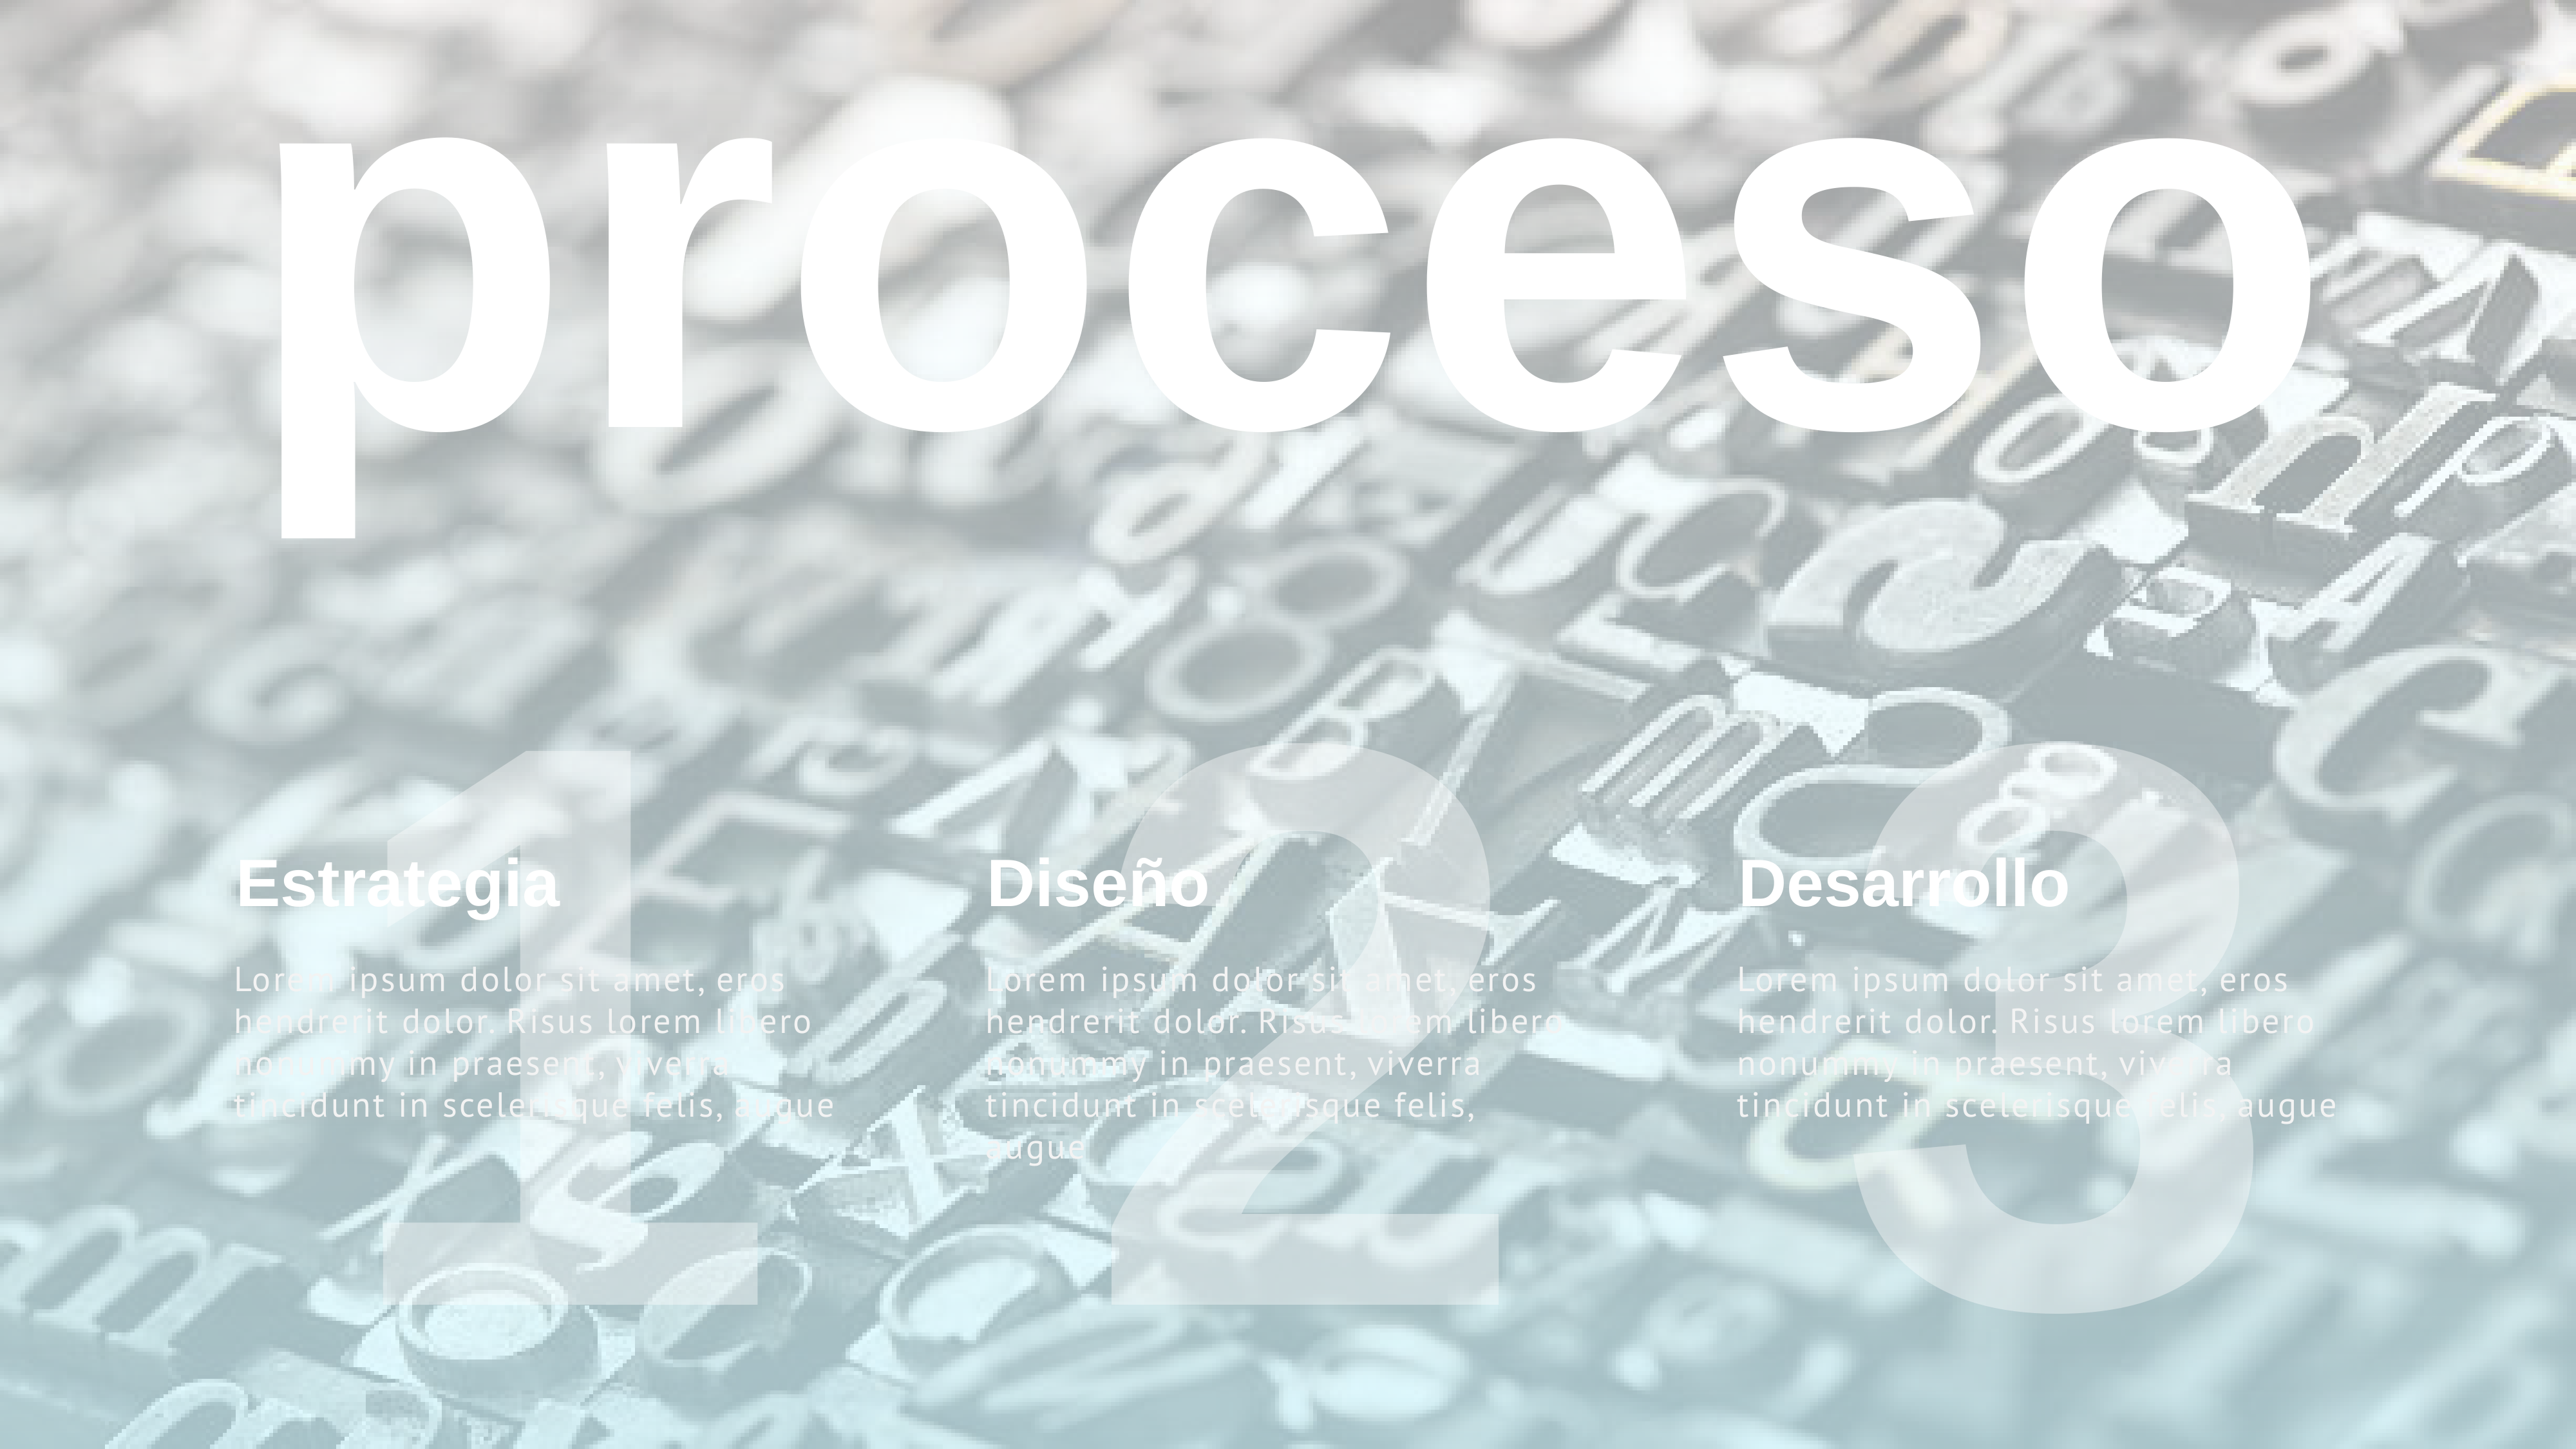

proceso
1
Estrategia
Lorem ipsum dolor sit amet, eros hendrerit dolor. Risus lorem libero nonummy in praesent, viverra tincidunt in scelerisque felis, augue
2
Diseño
Lorem ipsum dolor sit amet, eros hendrerit dolor. Risus lorem libero nonummy in praesent, viverra tincidunt in scelerisque felis, augue
3
Desarrollo
Lorem ipsum dolor sit amet, eros hendrerit dolor. Risus lorem libero nonummy in praesent, viverra tincidunt in scelerisque felis, augue